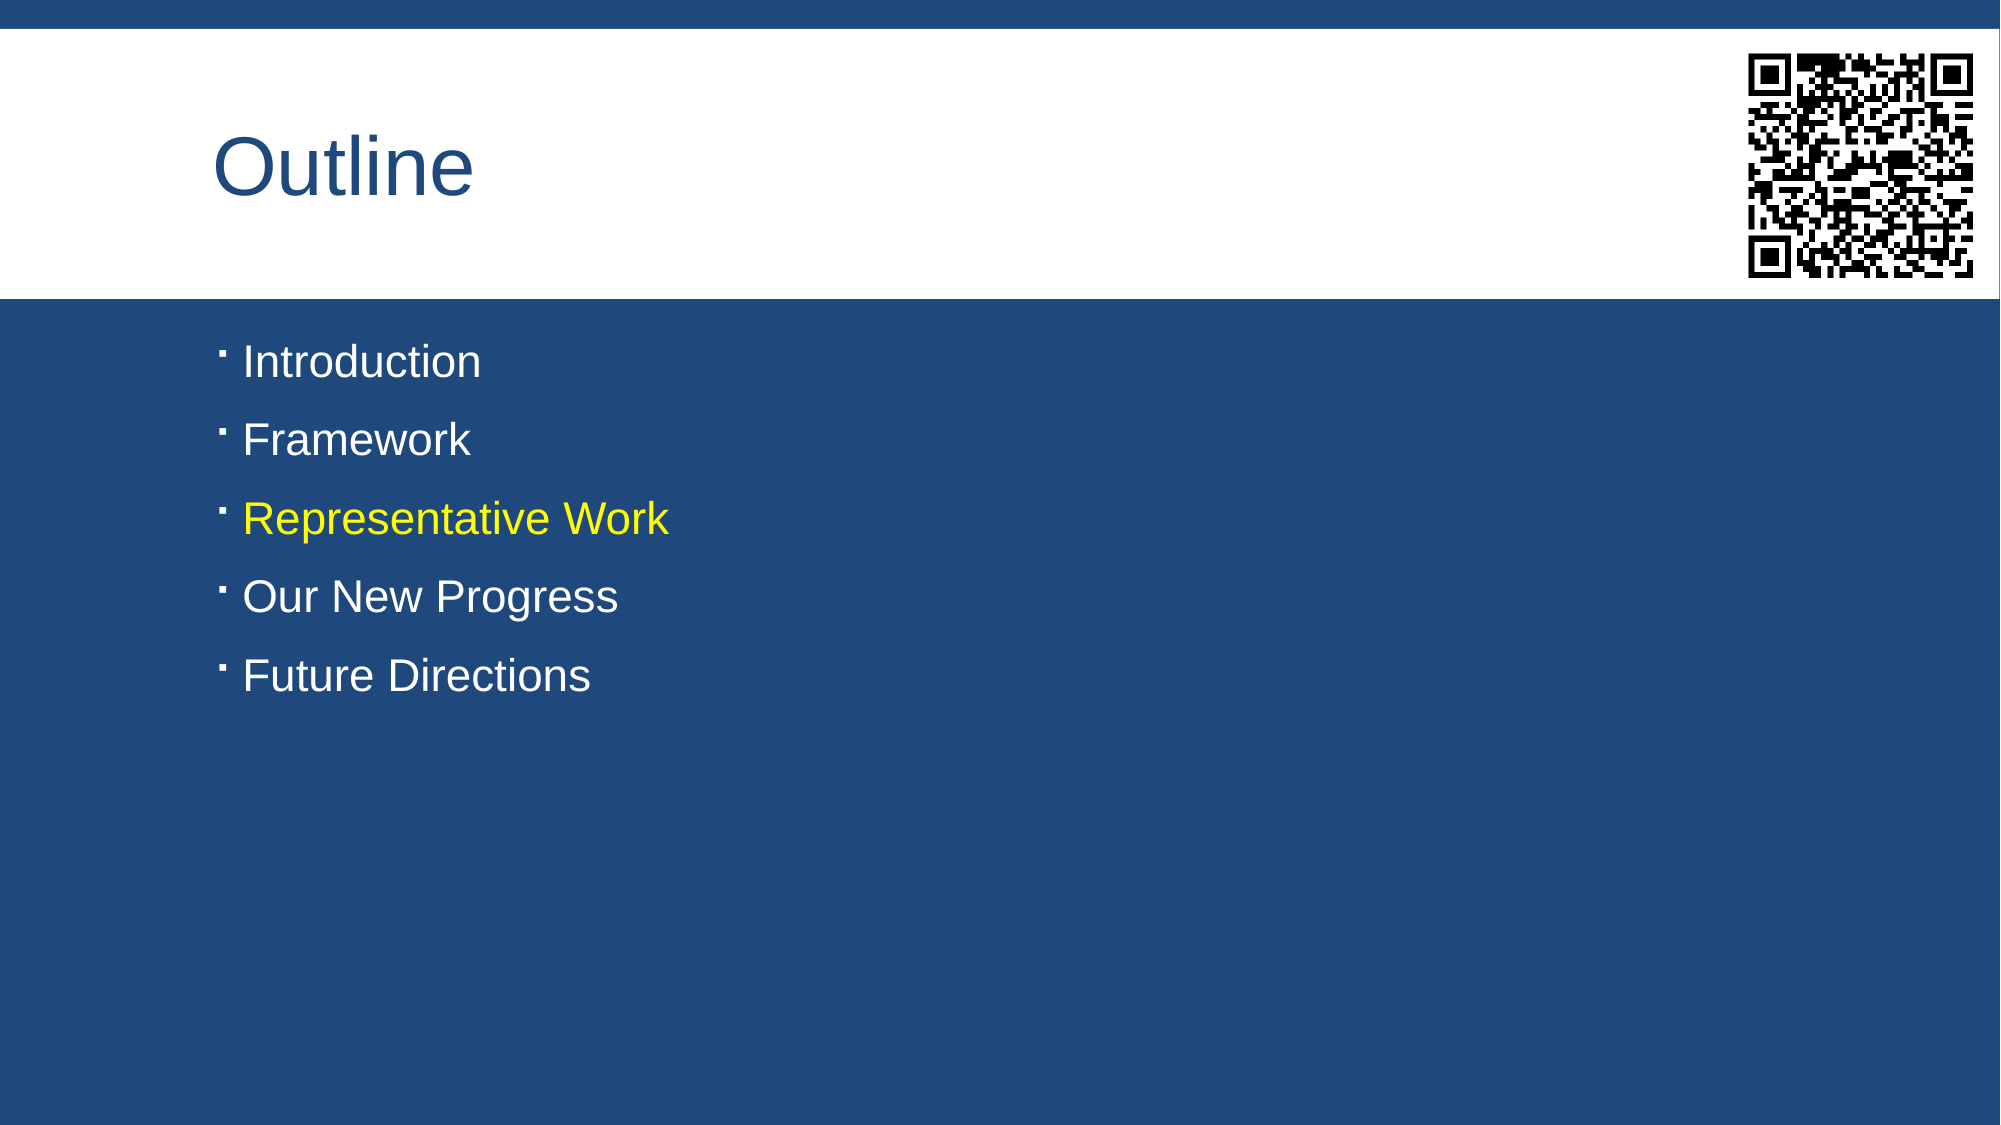

# Outline
Introduction
Framework
Representative Work
Our New Progress
Future Directions